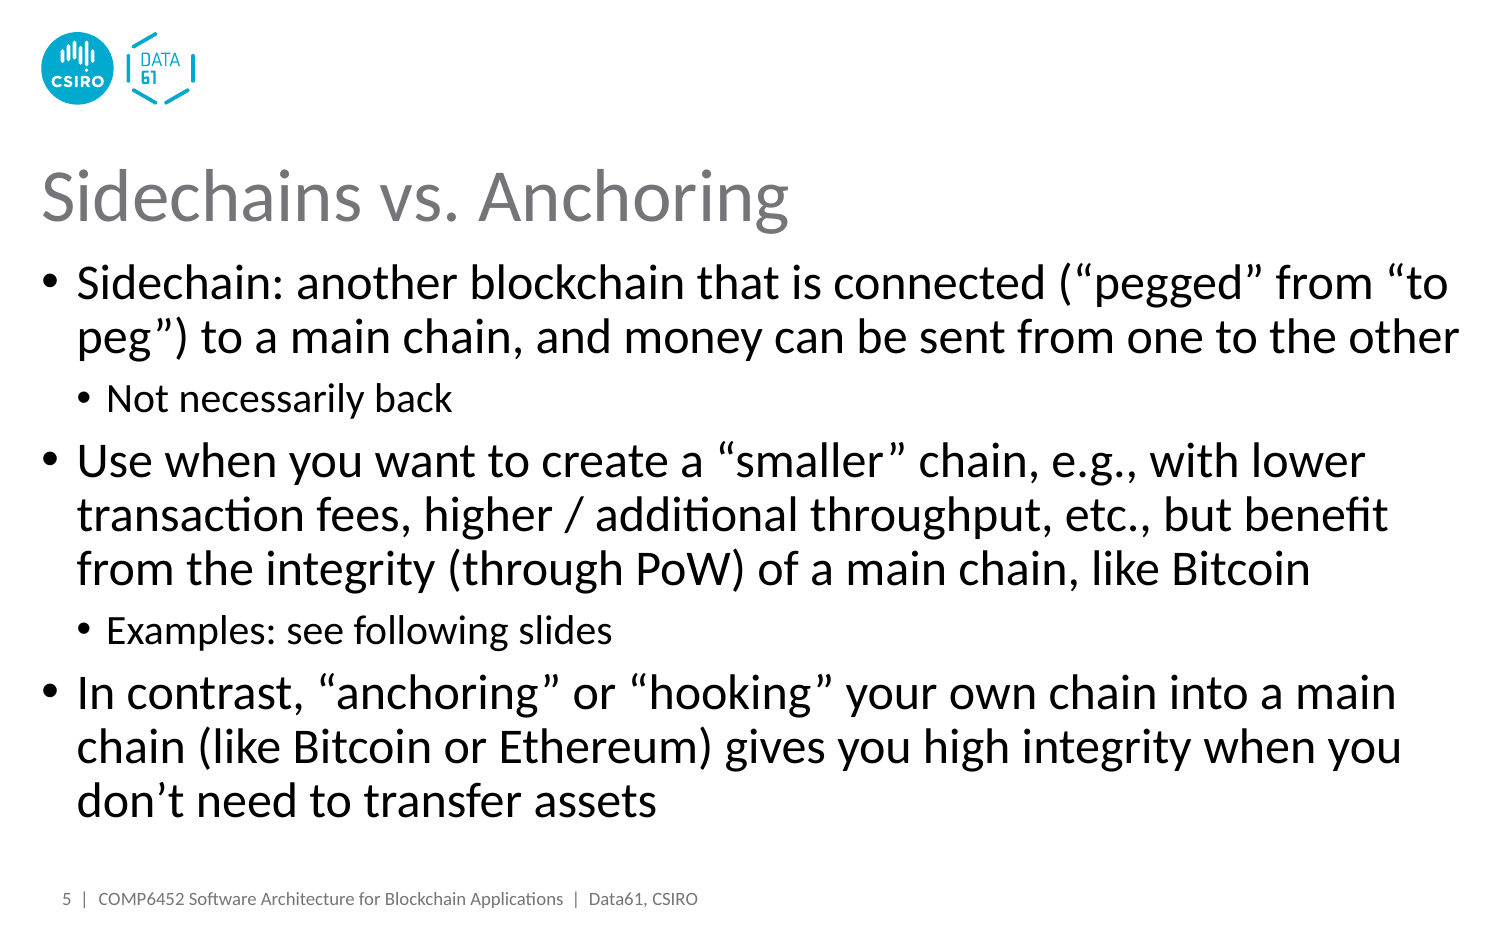

# Sidechains vs. Anchoring
Sidechain: another blockchain that is connected (“pegged” from “to peg”) to a main chain, and money can be sent from one to the other
Not necessarily back
Use when you want to create a “smaller” chain, e.g., with lower transaction fees, higher / additional throughput, etc., but benefit from the integrity (through PoW) of a main chain, like Bitcoin
Examples: see following slides
In contrast, “anchoring” or “hooking” your own chain into a main chain (like Bitcoin or Ethereum) gives you high integrity when you don’t need to transfer assets

5  |
5  |
COMP6452 Software Architecture for Blockchain Applications  |  Data61, CSIRO